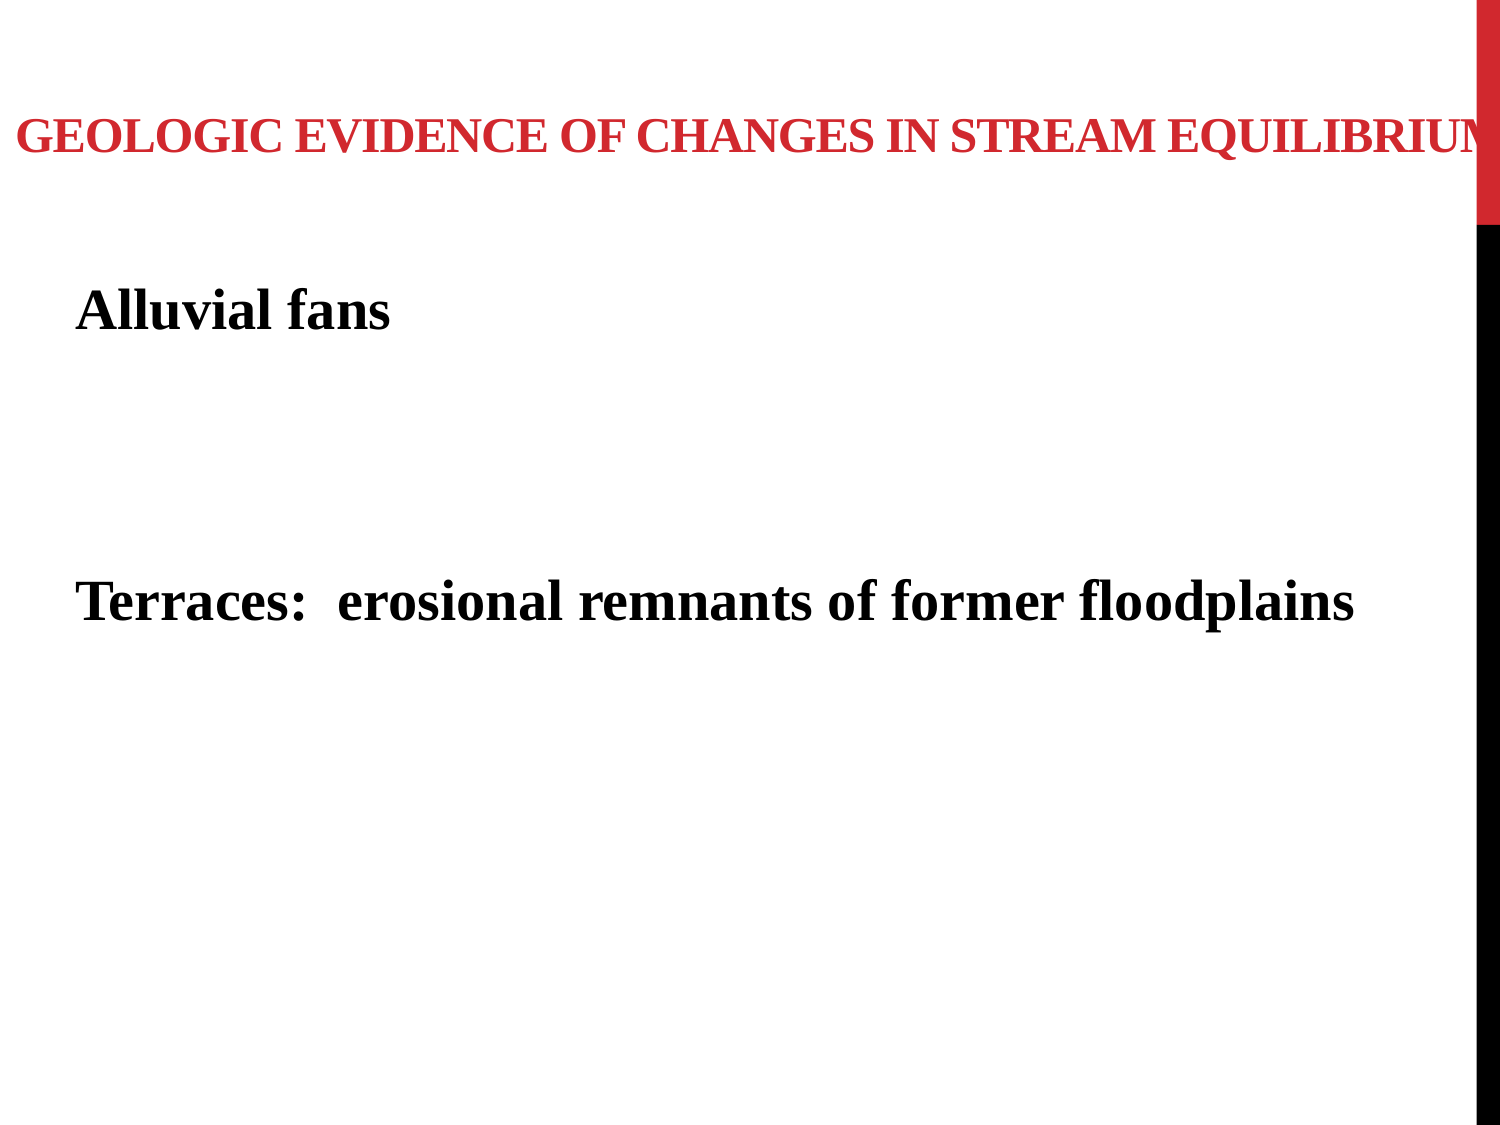

# Geologic evidence of changes in stream equilibrium
Alluvial fans

Terraces:  erosional remnants of former floodplains